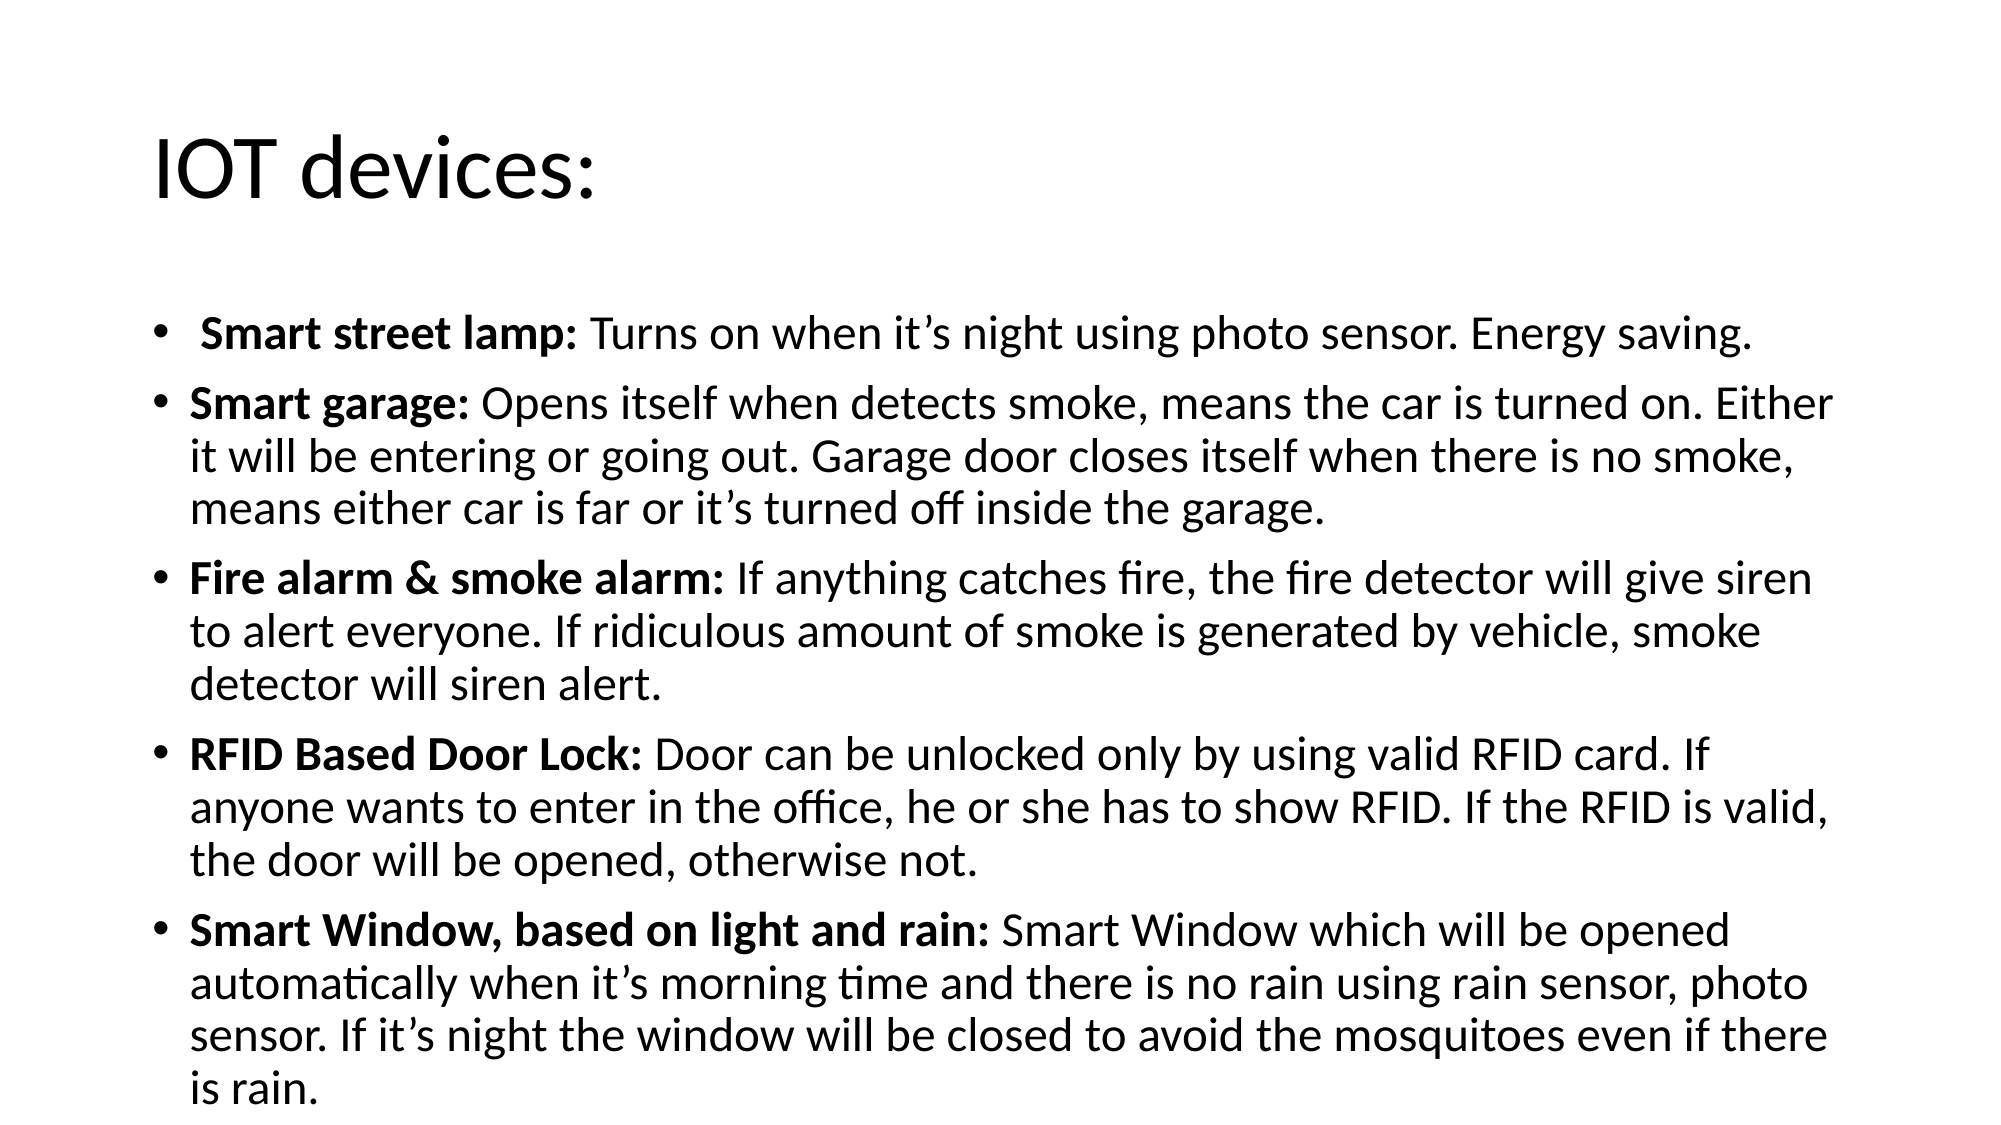

# IOT devices:
 Smart street lamp: Turns on when it’s night using photo sensor. Energy saving.
Smart garage: Opens itself when detects smoke, means the car is turned on. Either it will be entering or going out. Garage door closes itself when there is no smoke, means either car is far or it’s turned off inside the garage.
Fire alarm & smoke alarm: If anything catches fire, the fire detector will give siren to alert everyone. If ridiculous amount of smoke is generated by vehicle, smoke detector will siren alert.
RFID Based Door Lock: Door can be unlocked only by using valid RFID card. If anyone wants to enter in the office, he or she has to show RFID. If the RFID is valid, the door will be opened, otherwise not.
Smart Window, based on light and rain: Smart Window which will be opened automatically when it’s morning time and there is no rain using rain sensor, photo sensor. If it’s night the window will be closed to avoid the mosquitoes even if there is rain.